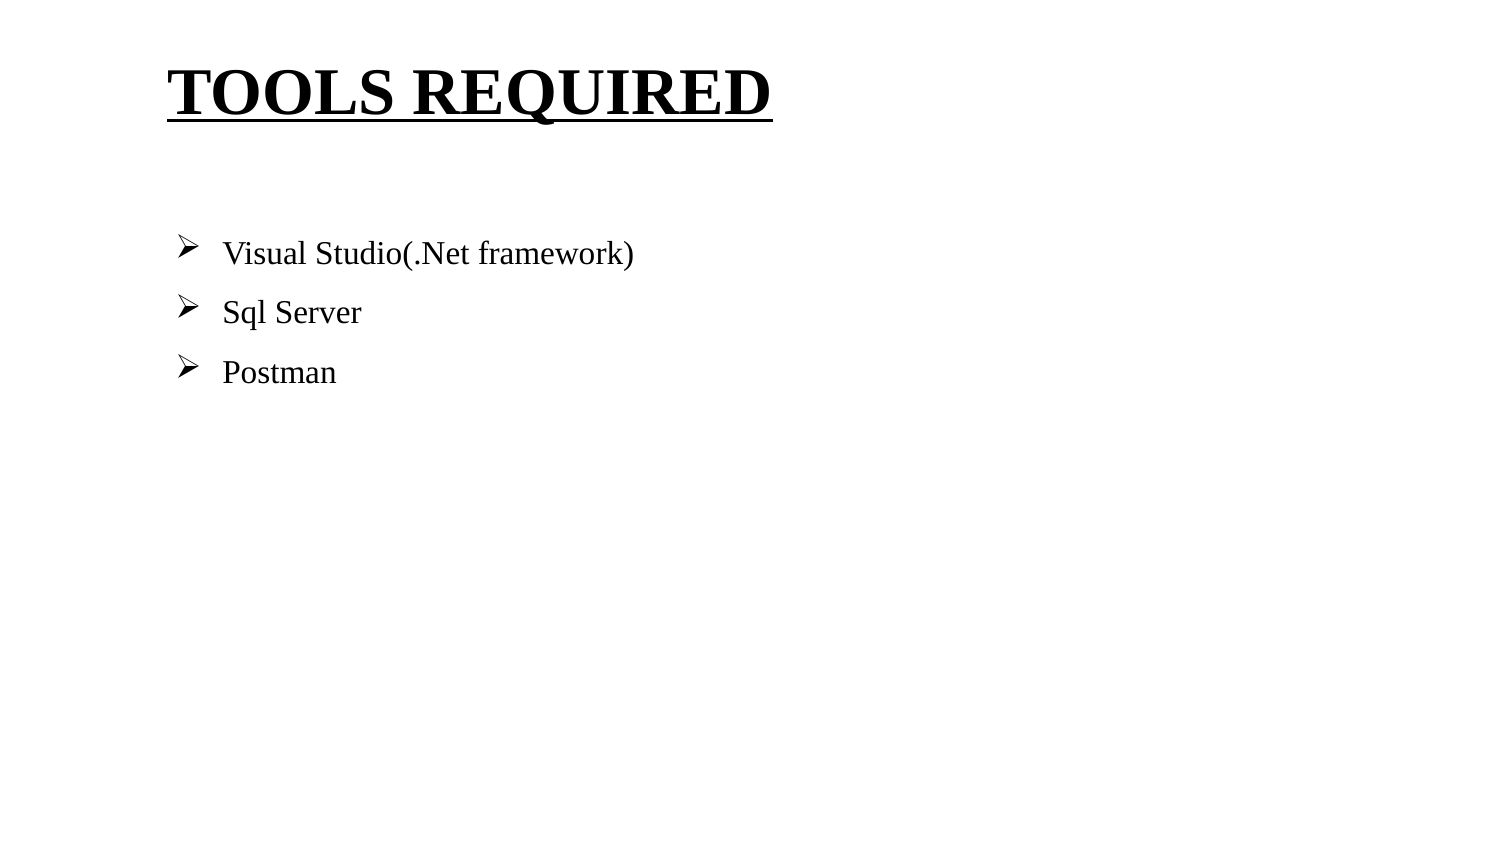

TOOLS REQUIRED
Visual Studio(.Net framework)
Sql Server
Postman